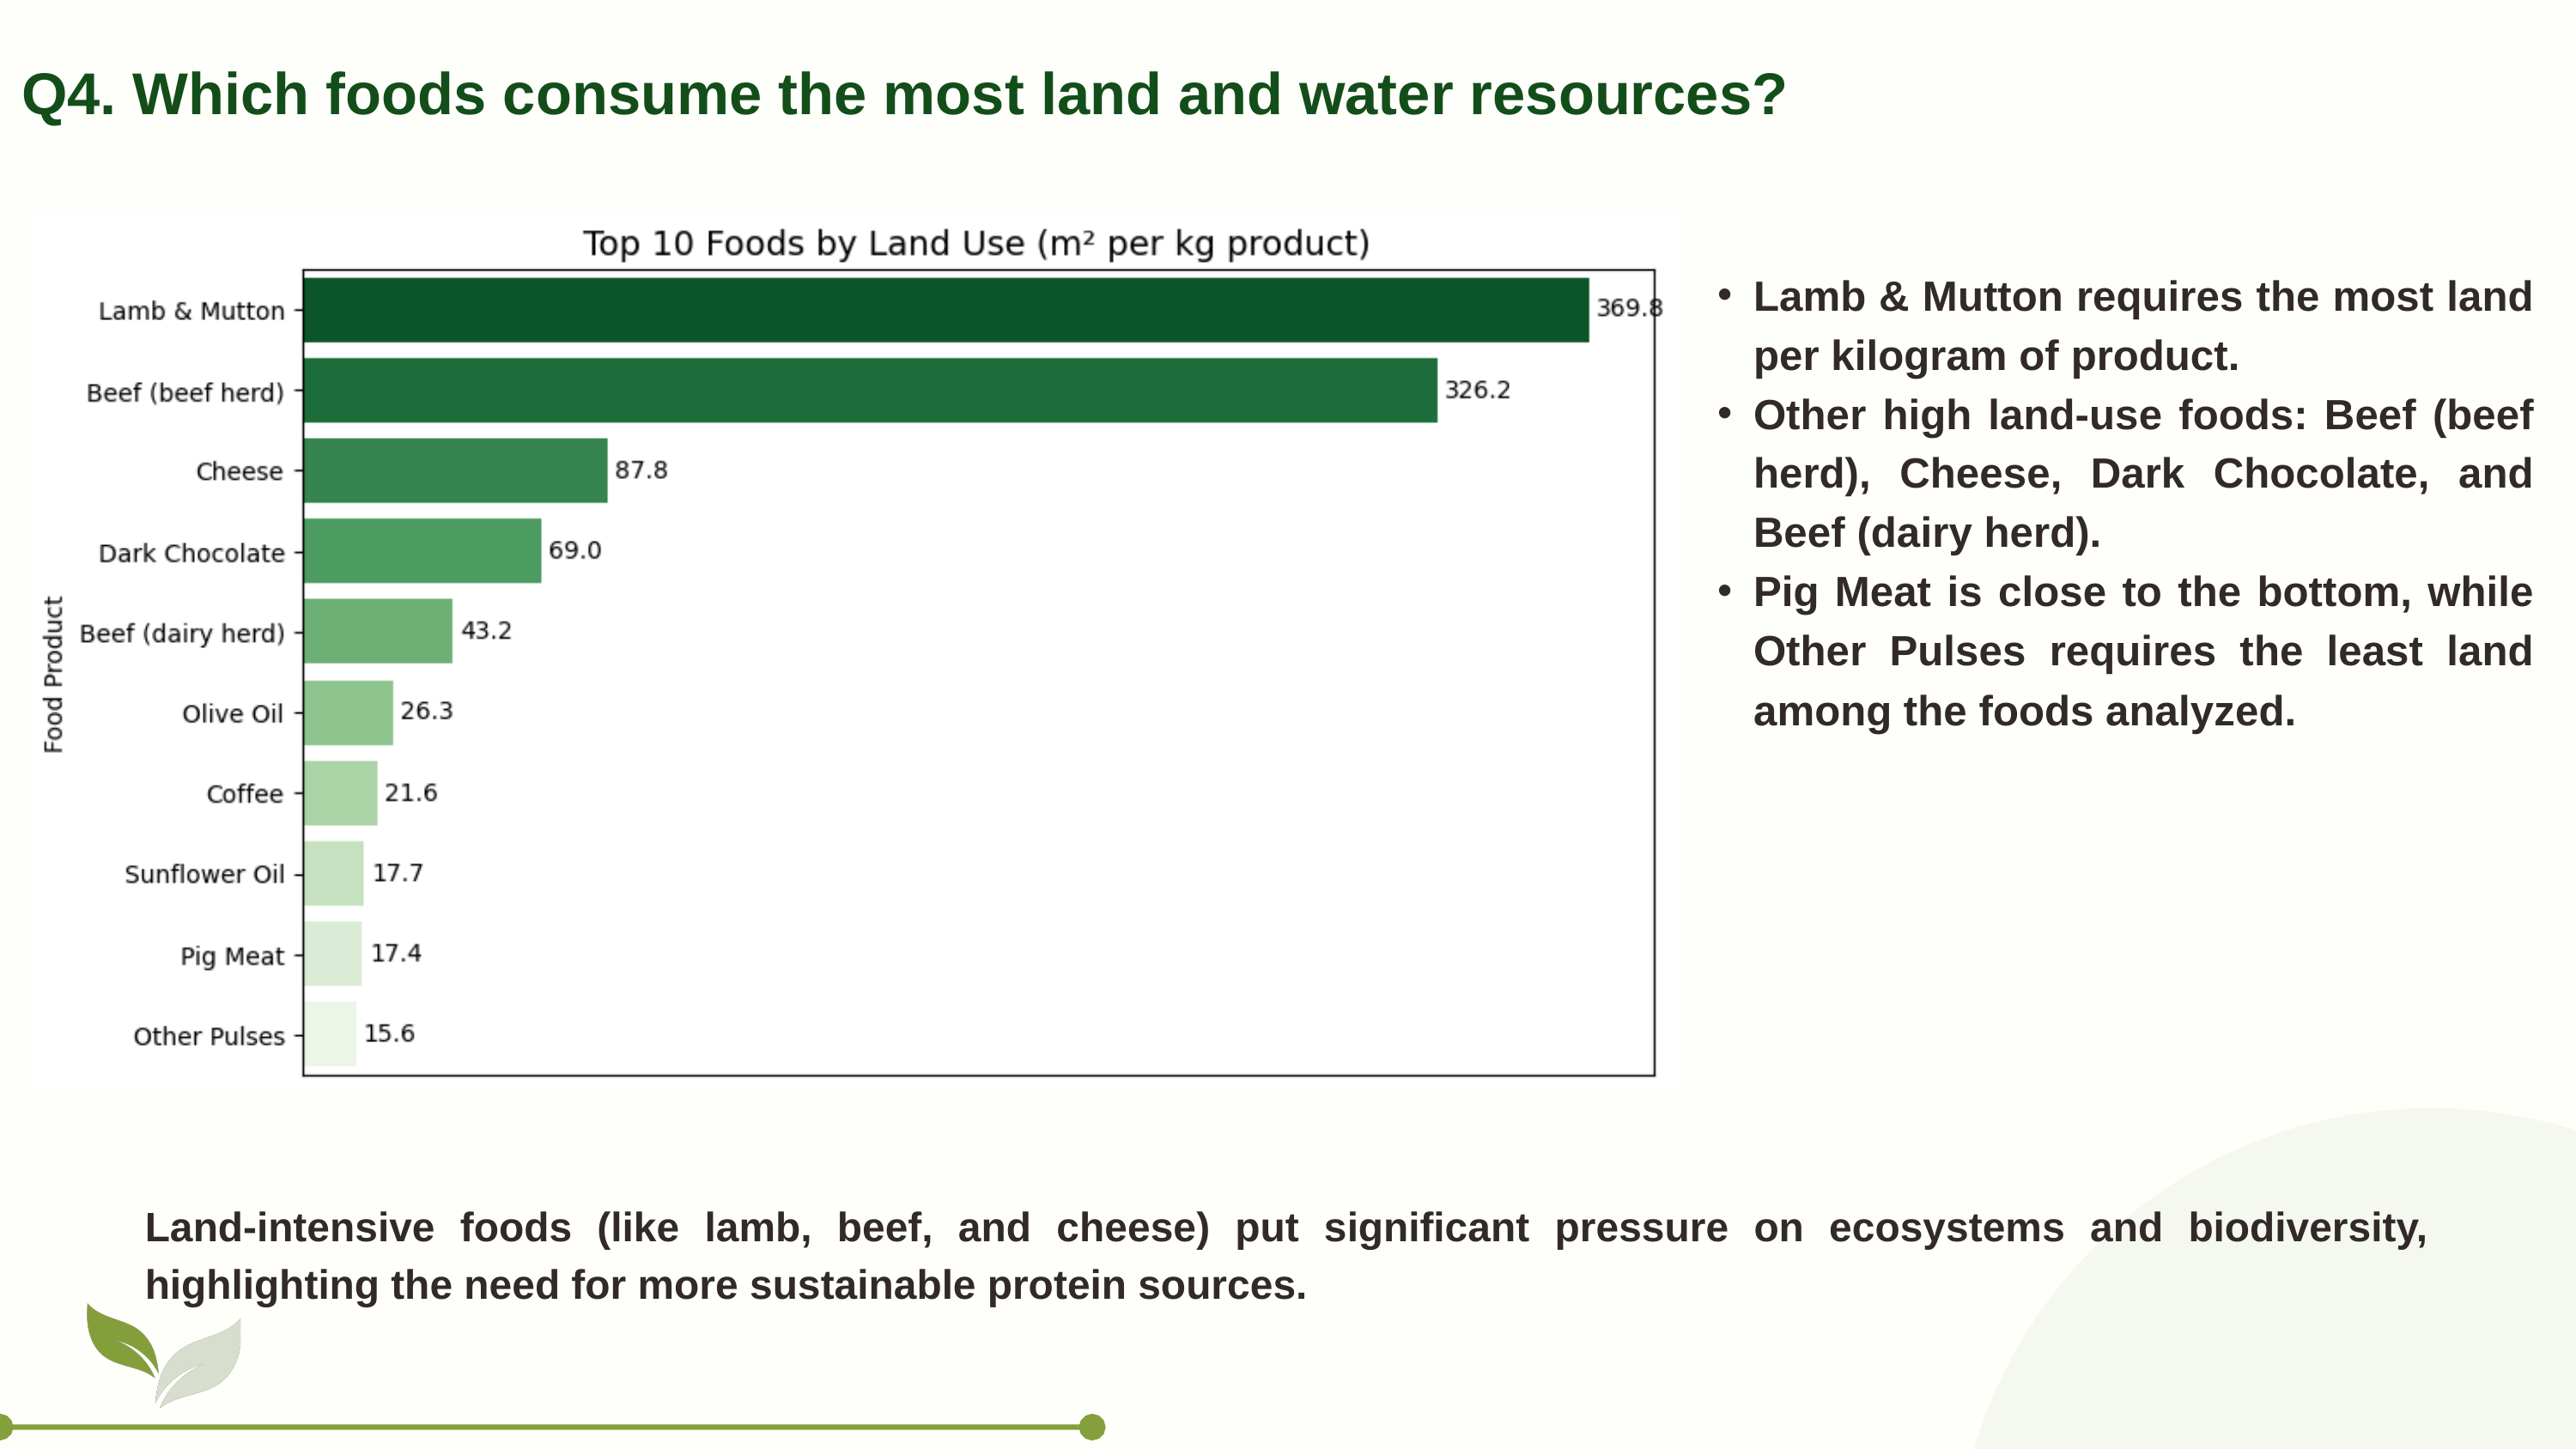

Q4. Which foods consume the most land and water resources?

Lamb & Mutton requires the most land per kilogram of product.
Other high land-use foods: Beef (beef herd), Cheese, Dark Chocolate, and Beef (dairy herd).
Pig Meat is close to the bottom, while Other Pulses requires the least land among the foods analyzed.

Land-intensive foods (like lamb, beef, and cheese) put significant pressure on ecosystems and biodiversity, highlighting the need for more sustainable protein sources.